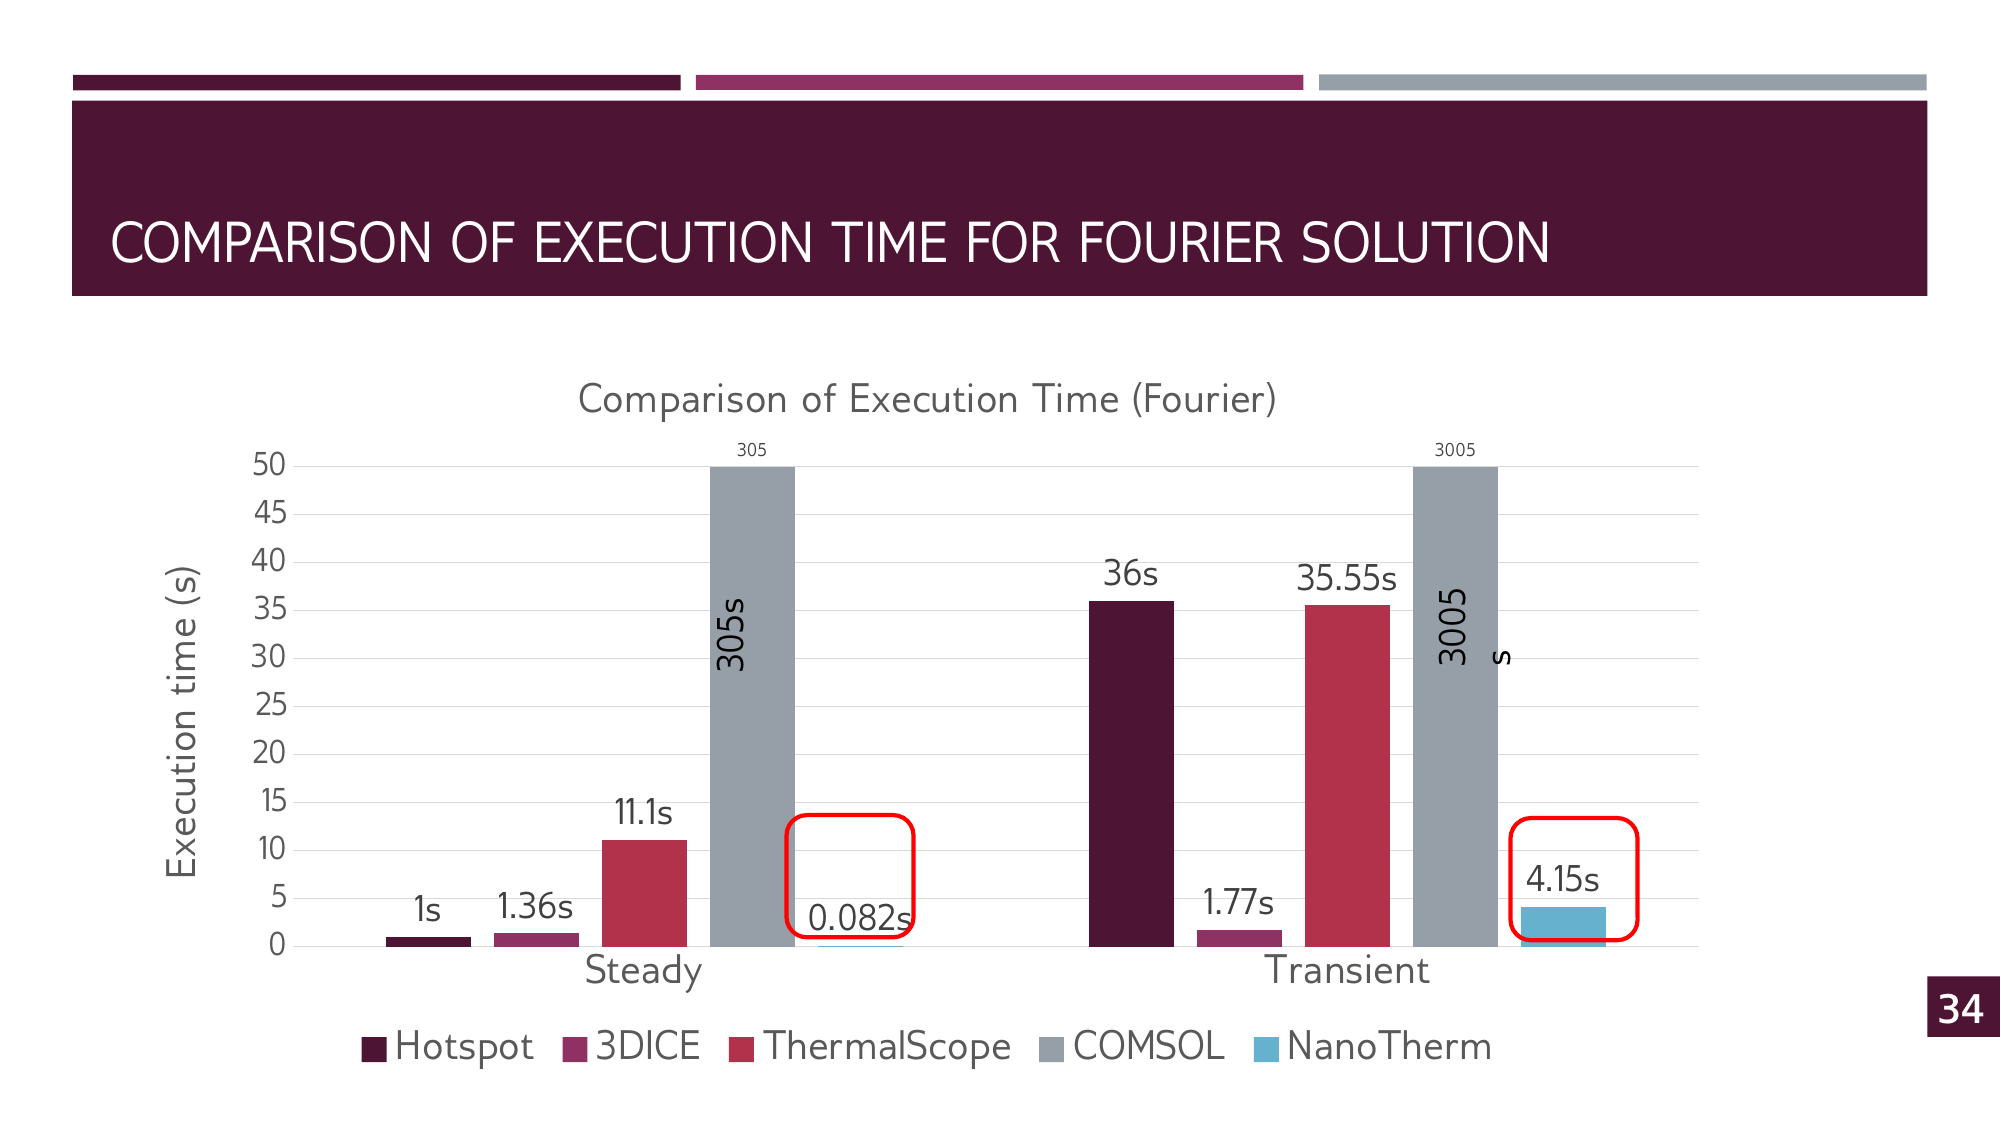

# COMPARISON OF EXECUTION TIME FOR FOURIER SOLUTION

### Chart: Comparison of Execution Time (Fourier)

| Category | Hotspot | 3DICE | ThermalScope | COMSOL | NanoTherm |
|---|---|---|---|---|---|
| Steady | 1.0 | 1.36 | 11.1 | 305.0 | 0.082 |
| Transient | 36.0 | 1.77 | 35.55 | 3005.0 | 4.15 |
305s
3005s

34